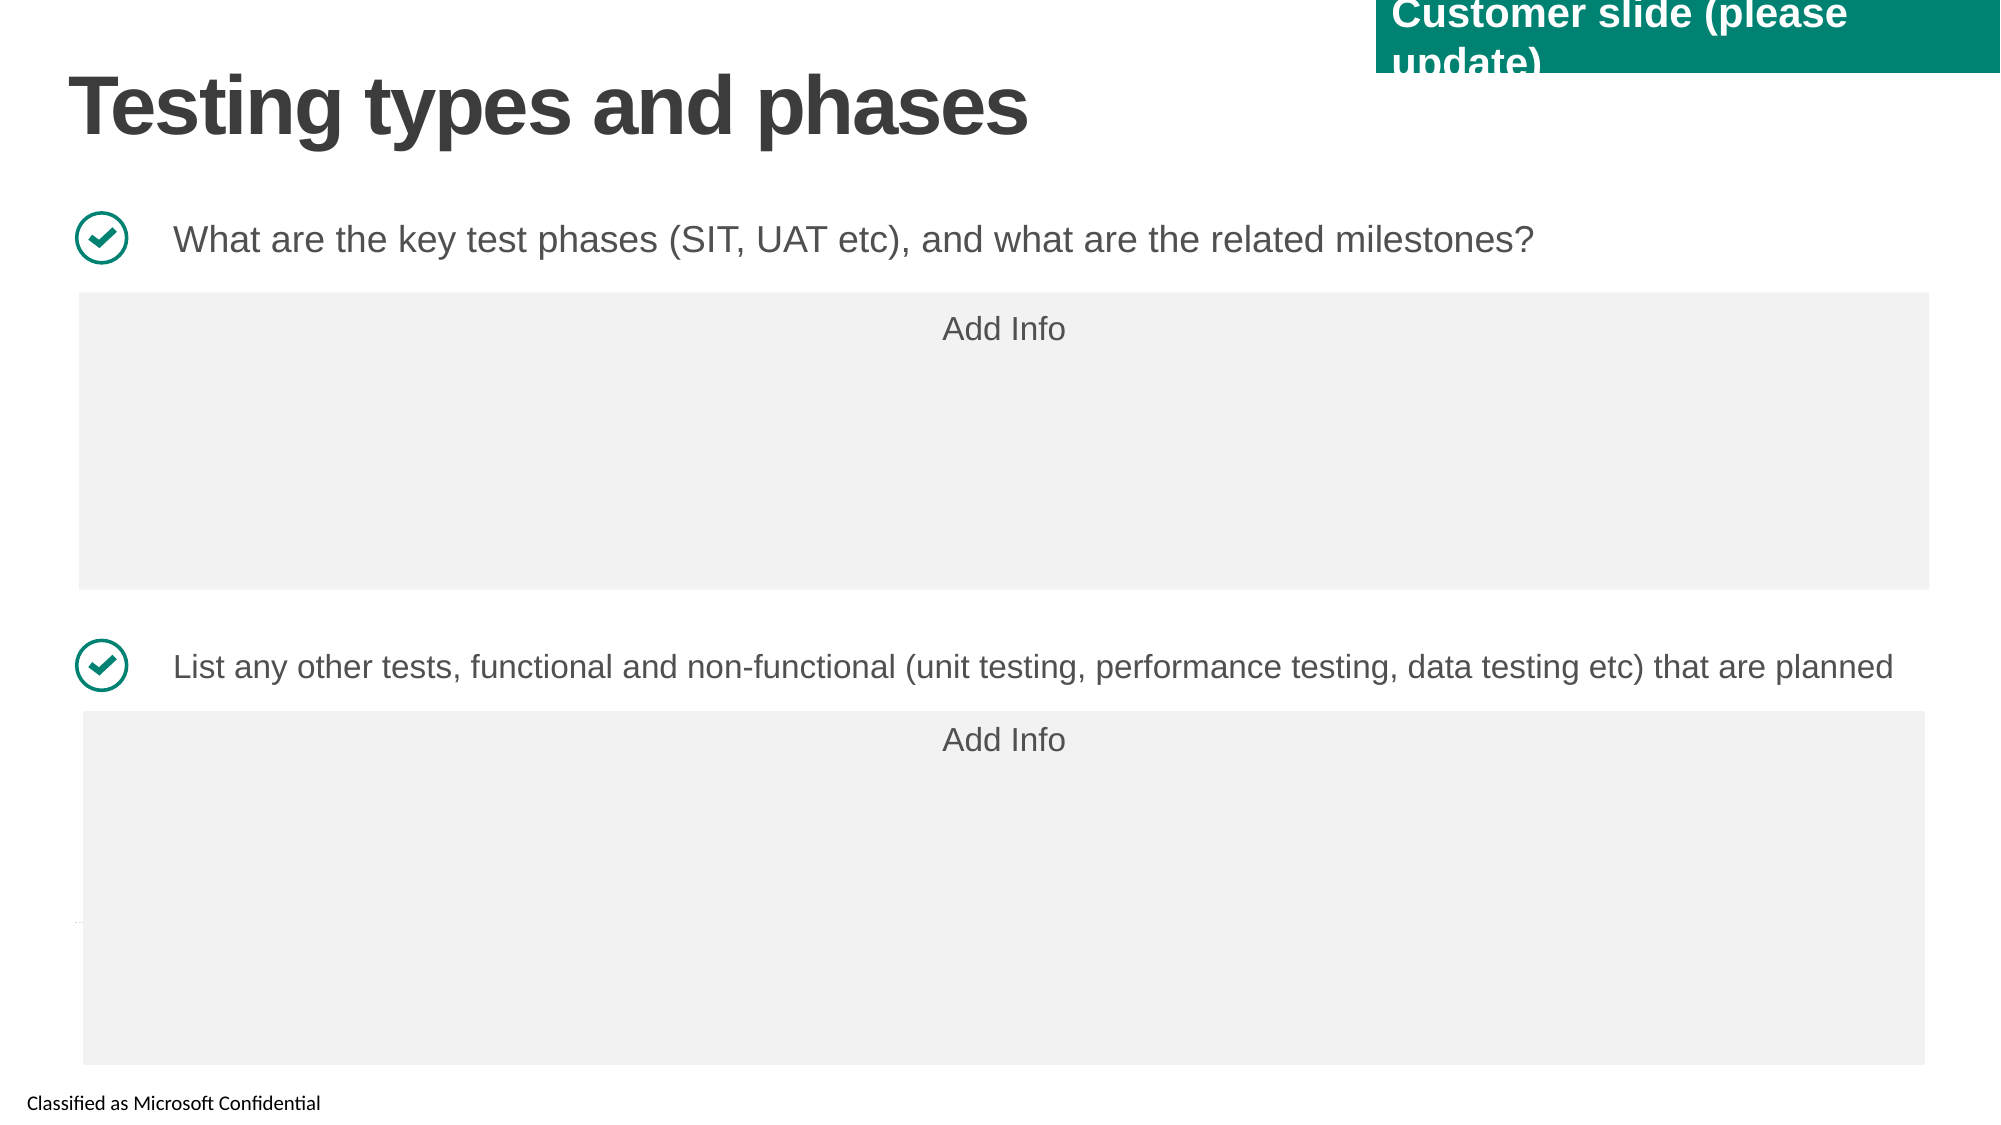

Customer slide (please update)
# Testing types and phases
What are the key test phases (SIT, UAT etc), and what are the related milestones?

Add Info
List any other tests, functional and non-functional (unit testing, performance testing, data testing etc) that are planned

Add Info